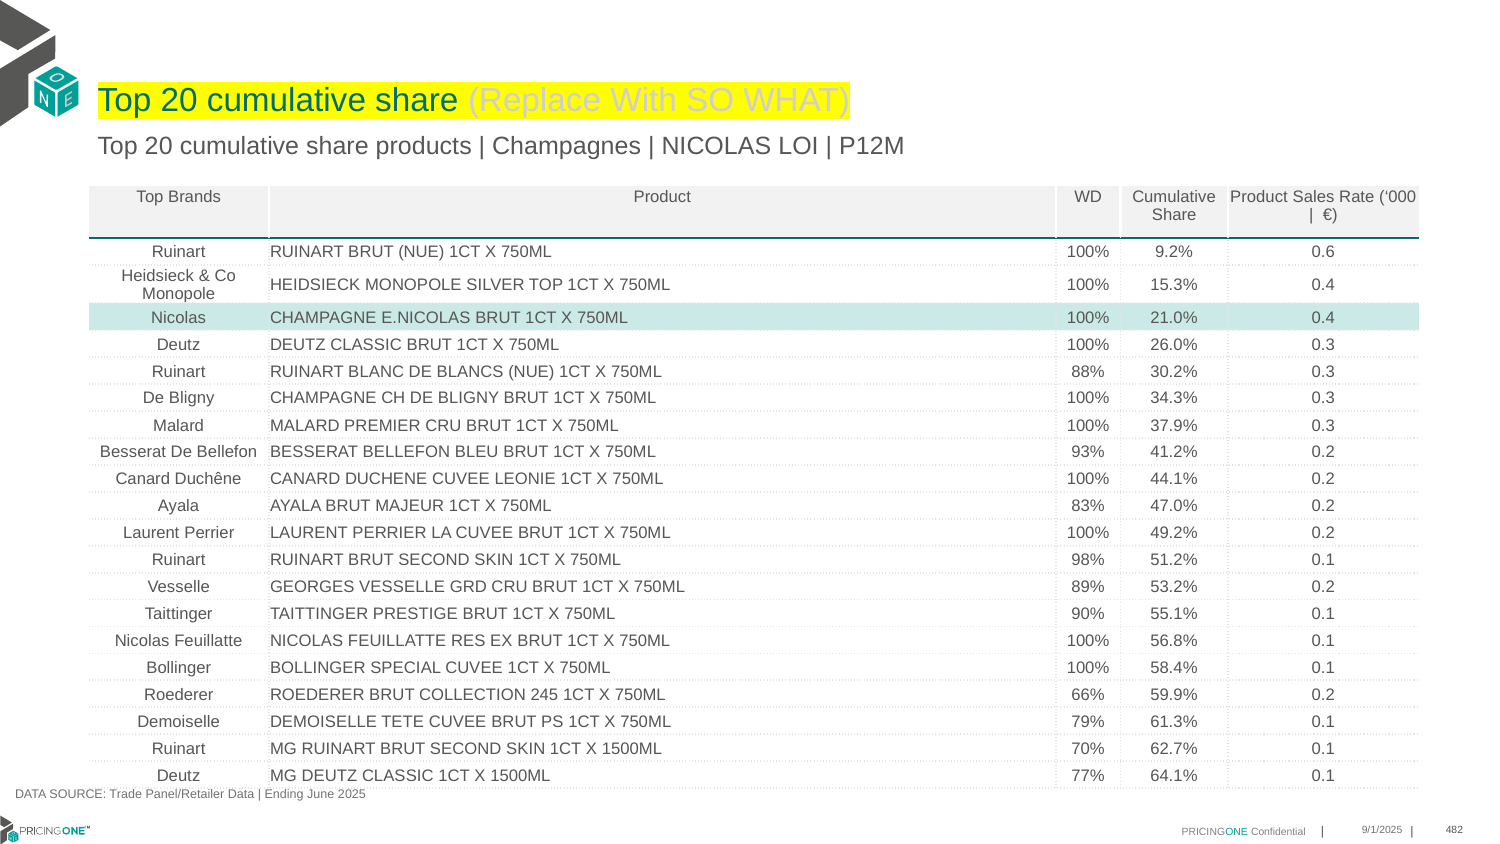

# Top 20 cumulative share (Replace With SO WHAT)
Top 20 cumulative share products | Champagnes | NICOLAS LOI | P12M
| Top Brands | Product | WD | Cumulative Share | Product Sales Rate (‘000 | €) |
| --- | --- | --- | --- | --- |
| Ruinart | RUINART BRUT (NUE) 1CT X 750ML | 100% | 9.2% | 0.6 |
| Heidsieck & Co Monopole | HEIDSIECK MONOPOLE SILVER TOP 1CT X 750ML | 100% | 15.3% | 0.4 |
| Nicolas | CHAMPAGNE E.NICOLAS BRUT 1CT X 750ML | 100% | 21.0% | 0.4 |
| Deutz | DEUTZ CLASSIC BRUT 1CT X 750ML | 100% | 26.0% | 0.3 |
| Ruinart | RUINART BLANC DE BLANCS (NUE) 1CT X 750ML | 88% | 30.2% | 0.3 |
| De Bligny | CHAMPAGNE CH DE BLIGNY BRUT 1CT X 750ML | 100% | 34.3% | 0.3 |
| Malard | MALARD PREMIER CRU BRUT 1CT X 750ML | 100% | 37.9% | 0.3 |
| Besserat De Bellefon | BESSERAT BELLEFON BLEU BRUT 1CT X 750ML | 93% | 41.2% | 0.2 |
| Canard Duchêne | CANARD DUCHENE CUVEE LEONIE 1CT X 750ML | 100% | 44.1% | 0.2 |
| Ayala | AYALA BRUT MAJEUR 1CT X 750ML | 83% | 47.0% | 0.2 |
| Laurent Perrier | LAURENT PERRIER LA CUVEE BRUT 1CT X 750ML | 100% | 49.2% | 0.2 |
| Ruinart | RUINART BRUT SECOND SKIN 1CT X 750ML | 98% | 51.2% | 0.1 |
| Vesselle | GEORGES VESSELLE GRD CRU BRUT 1CT X 750ML | 89% | 53.2% | 0.2 |
| Taittinger | TAITTINGER PRESTIGE BRUT 1CT X 750ML | 90% | 55.1% | 0.1 |
| Nicolas Feuillatte | NICOLAS FEUILLATTE RES EX BRUT 1CT X 750ML | 100% | 56.8% | 0.1 |
| Bollinger | BOLLINGER SPECIAL CUVEE 1CT X 750ML | 100% | 58.4% | 0.1 |
| Roederer | ROEDERER BRUT COLLECTION 245 1CT X 750ML | 66% | 59.9% | 0.2 |
| Demoiselle | DEMOISELLE TETE CUVEE BRUT PS 1CT X 750ML | 79% | 61.3% | 0.1 |
| Ruinart | MG RUINART BRUT SECOND SKIN 1CT X 1500ML | 70% | 62.7% | 0.1 |
| Deutz | MG DEUTZ CLASSIC 1CT X 1500ML | 77% | 64.1% | 0.1 |
DATA SOURCE: Trade Panel/Retailer Data | Ending June 2025

9/1/2025
482